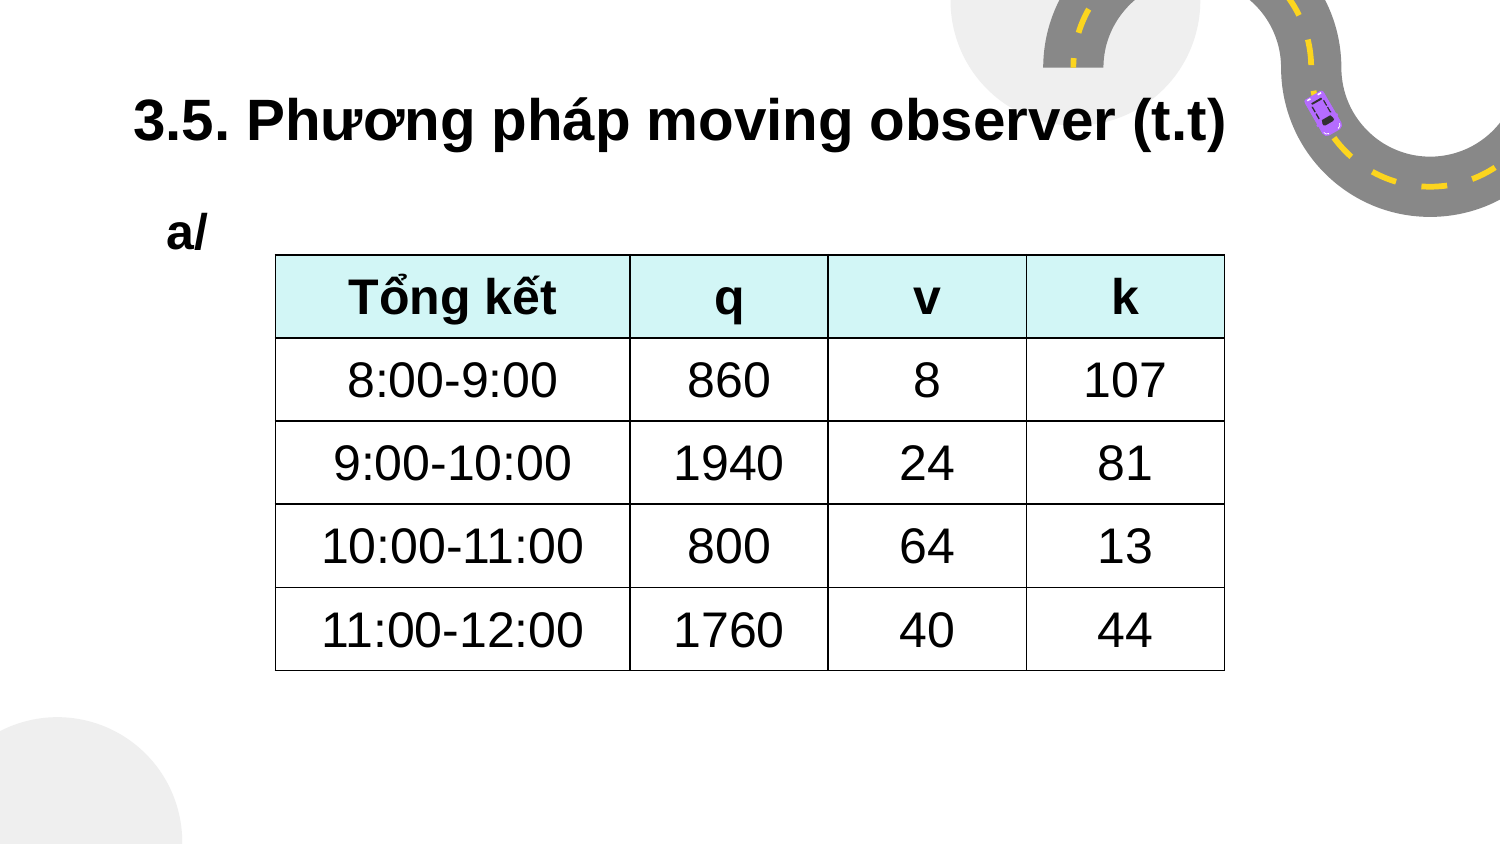

# 3.5. Phương pháp moving observer (t.t)
a/
| Tổng kết | q | v | k |
| --- | --- | --- | --- |
| 8:00-9:00 | 860 | 8 | 107 |
| 9:00-10:00 | 1940 | 24 | 81 |
| 10:00-11:00 | 800 | 64 | 13 |
| 11:00-12:00 | 1760 | 40 | 44 |